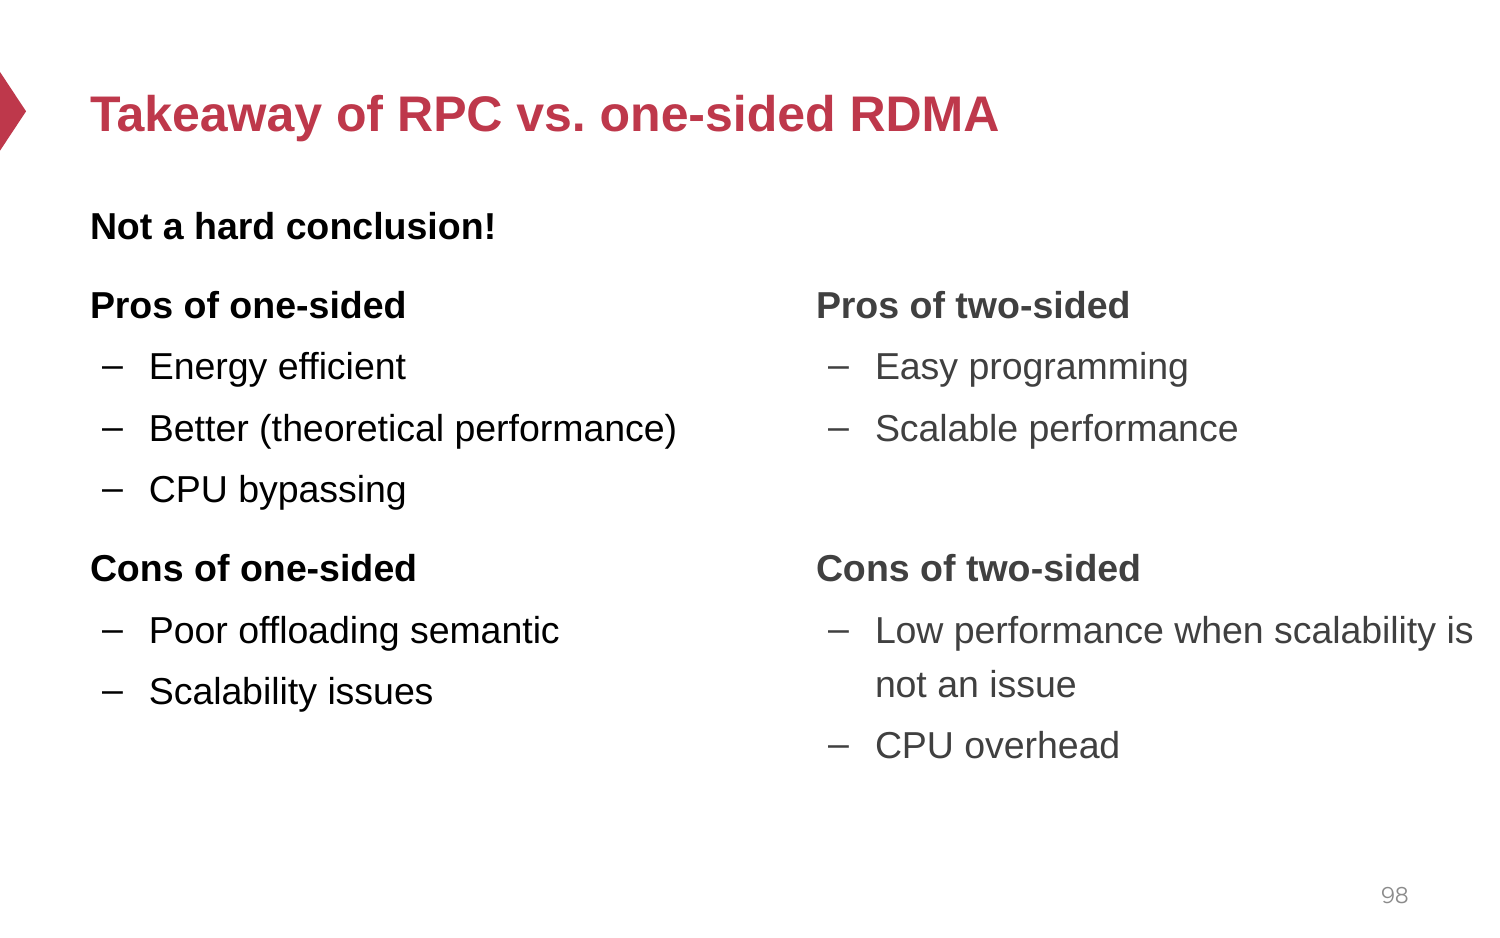

# Takeaway of RPC vs. one-sided RDMA
Not a hard conclusion!
Pros of one-sided
Energy efficient
Better (theoretical performance)
CPU bypassing
Cons of one-sided
Poor offloading semantic
Scalability issues

Not a hard conclusion!
Pros of two-sided
Easy programming
Scalable performance

Cons of two-sided
Low performance when scalability is not an issue
CPU overhead

98